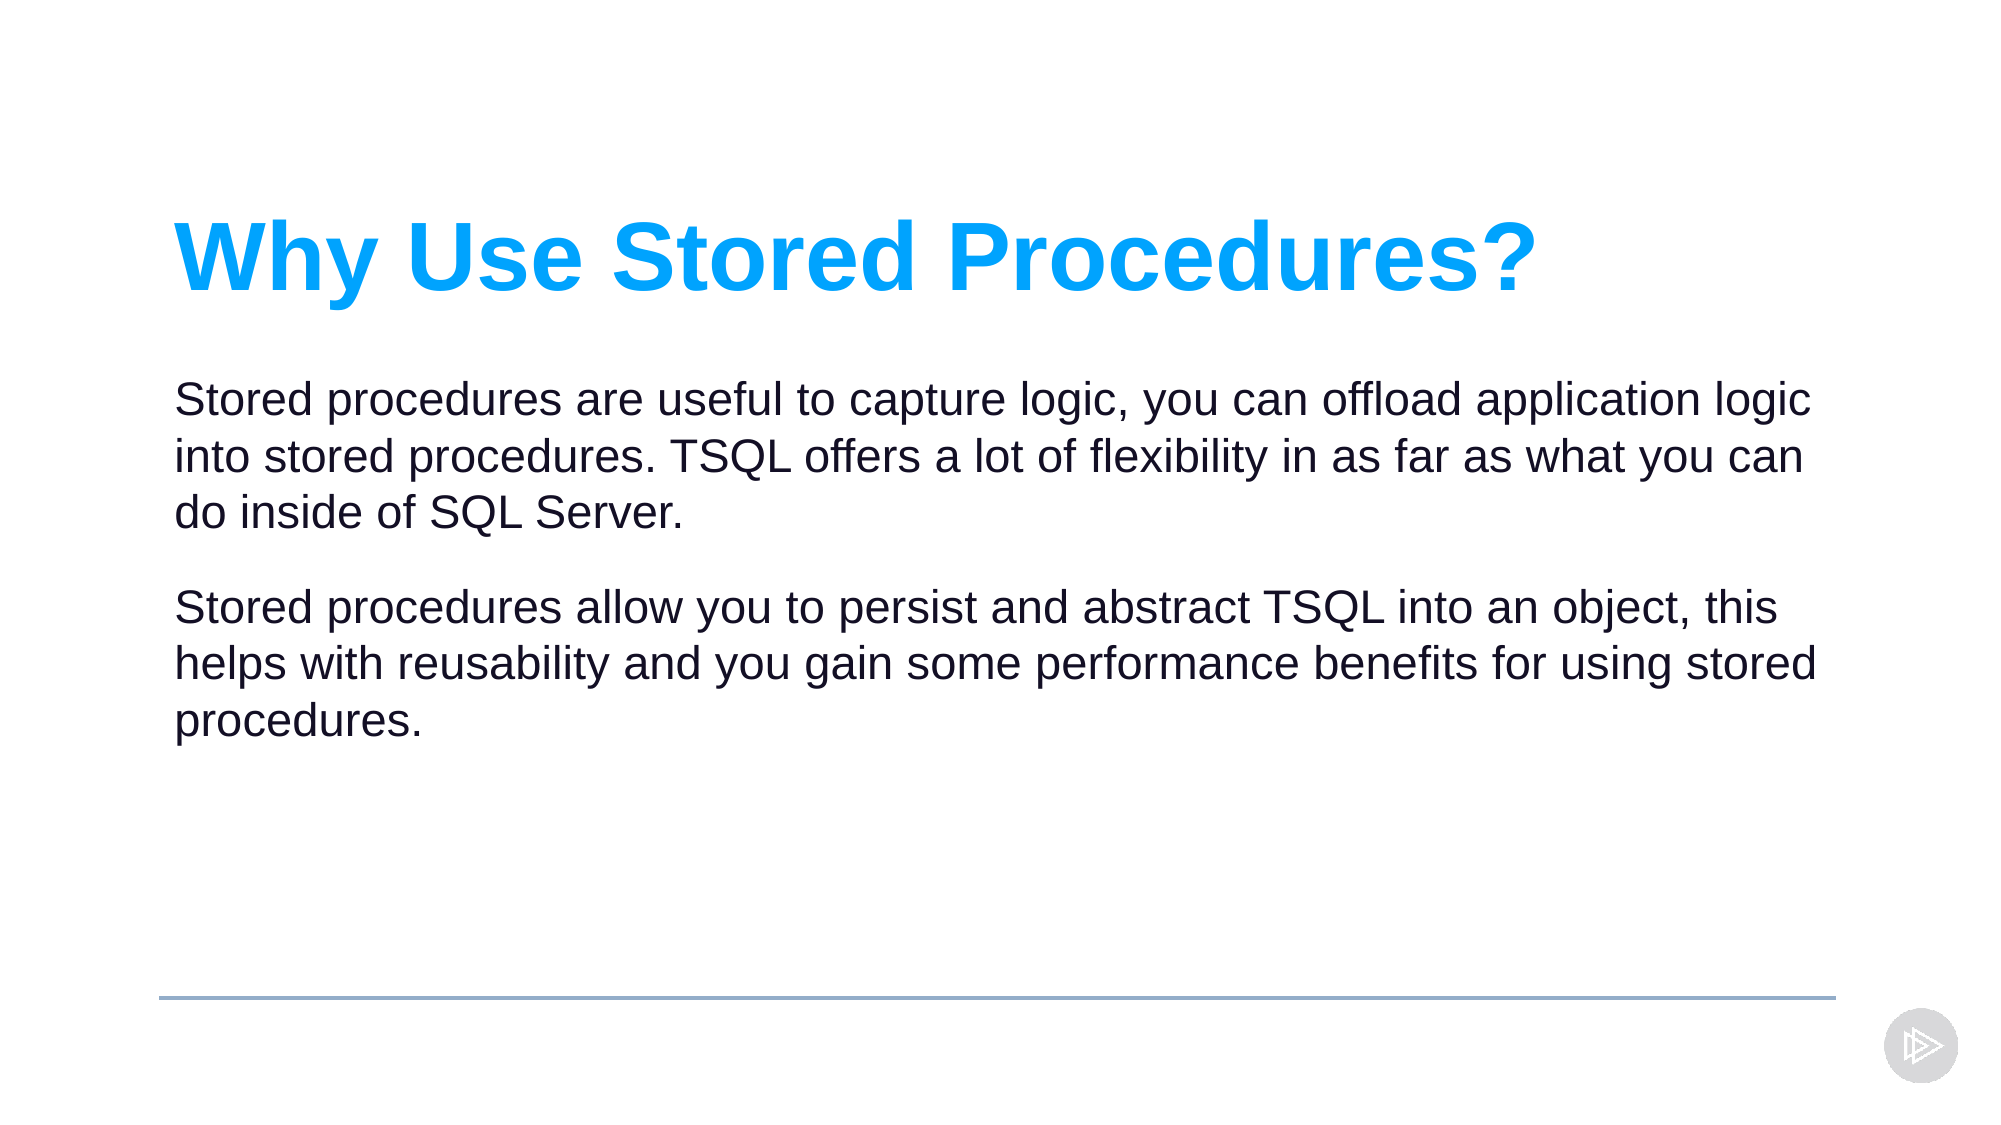

# Why Use Stored Procedures?
Stored procedures are useful to capture logic, you can offload application logic into stored procedures. TSQL offers a lot of flexibility in as far as what you can do inside of SQL Server.
Stored procedures allow you to persist and abstract TSQL into an object, this helps with reusability and you gain some performance benefits for using stored procedures.